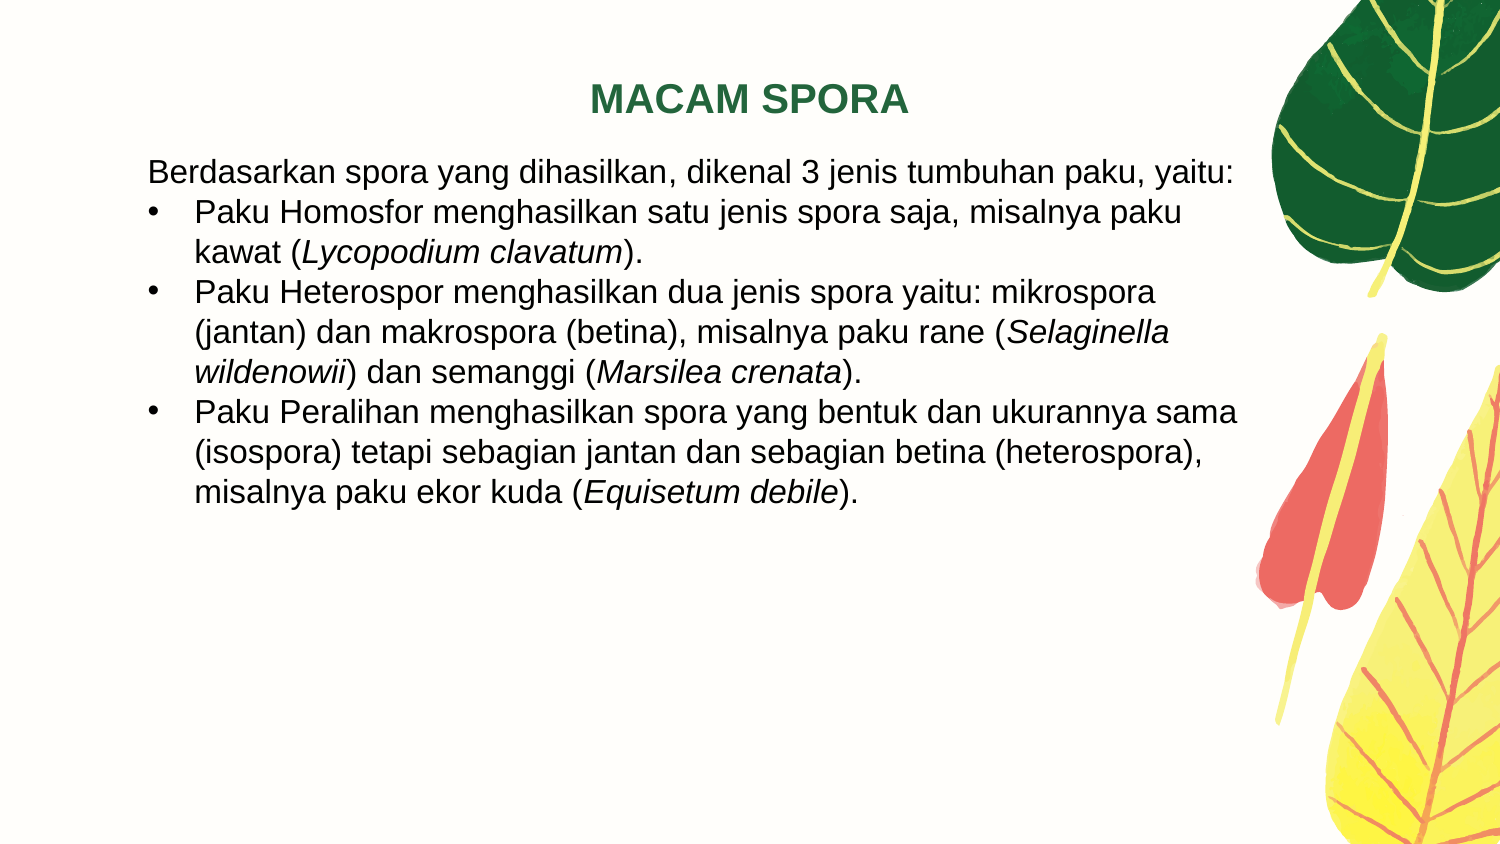

# MACAM SPORA
Berdasarkan spora yang dihasilkan, dikenal 3 jenis tumbuhan paku, yaitu:
Paku Homosfor menghasilkan satu jenis spora saja, misalnya paku kawat (Lycopodium clavatum).
Paku Heterospor menghasilkan dua jenis spora yaitu: mikrospora (jantan) dan makrospora (betina), misalnya paku rane (Selaginella  wildenowii) dan semanggi (Marsilea crenata).
Paku Peralihan menghasilkan spora yang bentuk dan ukurannya sama (isospora) tetapi sebagian jantan dan sebagian betina (heterospora), misalnya paku ekor kuda (Equisetum debile).